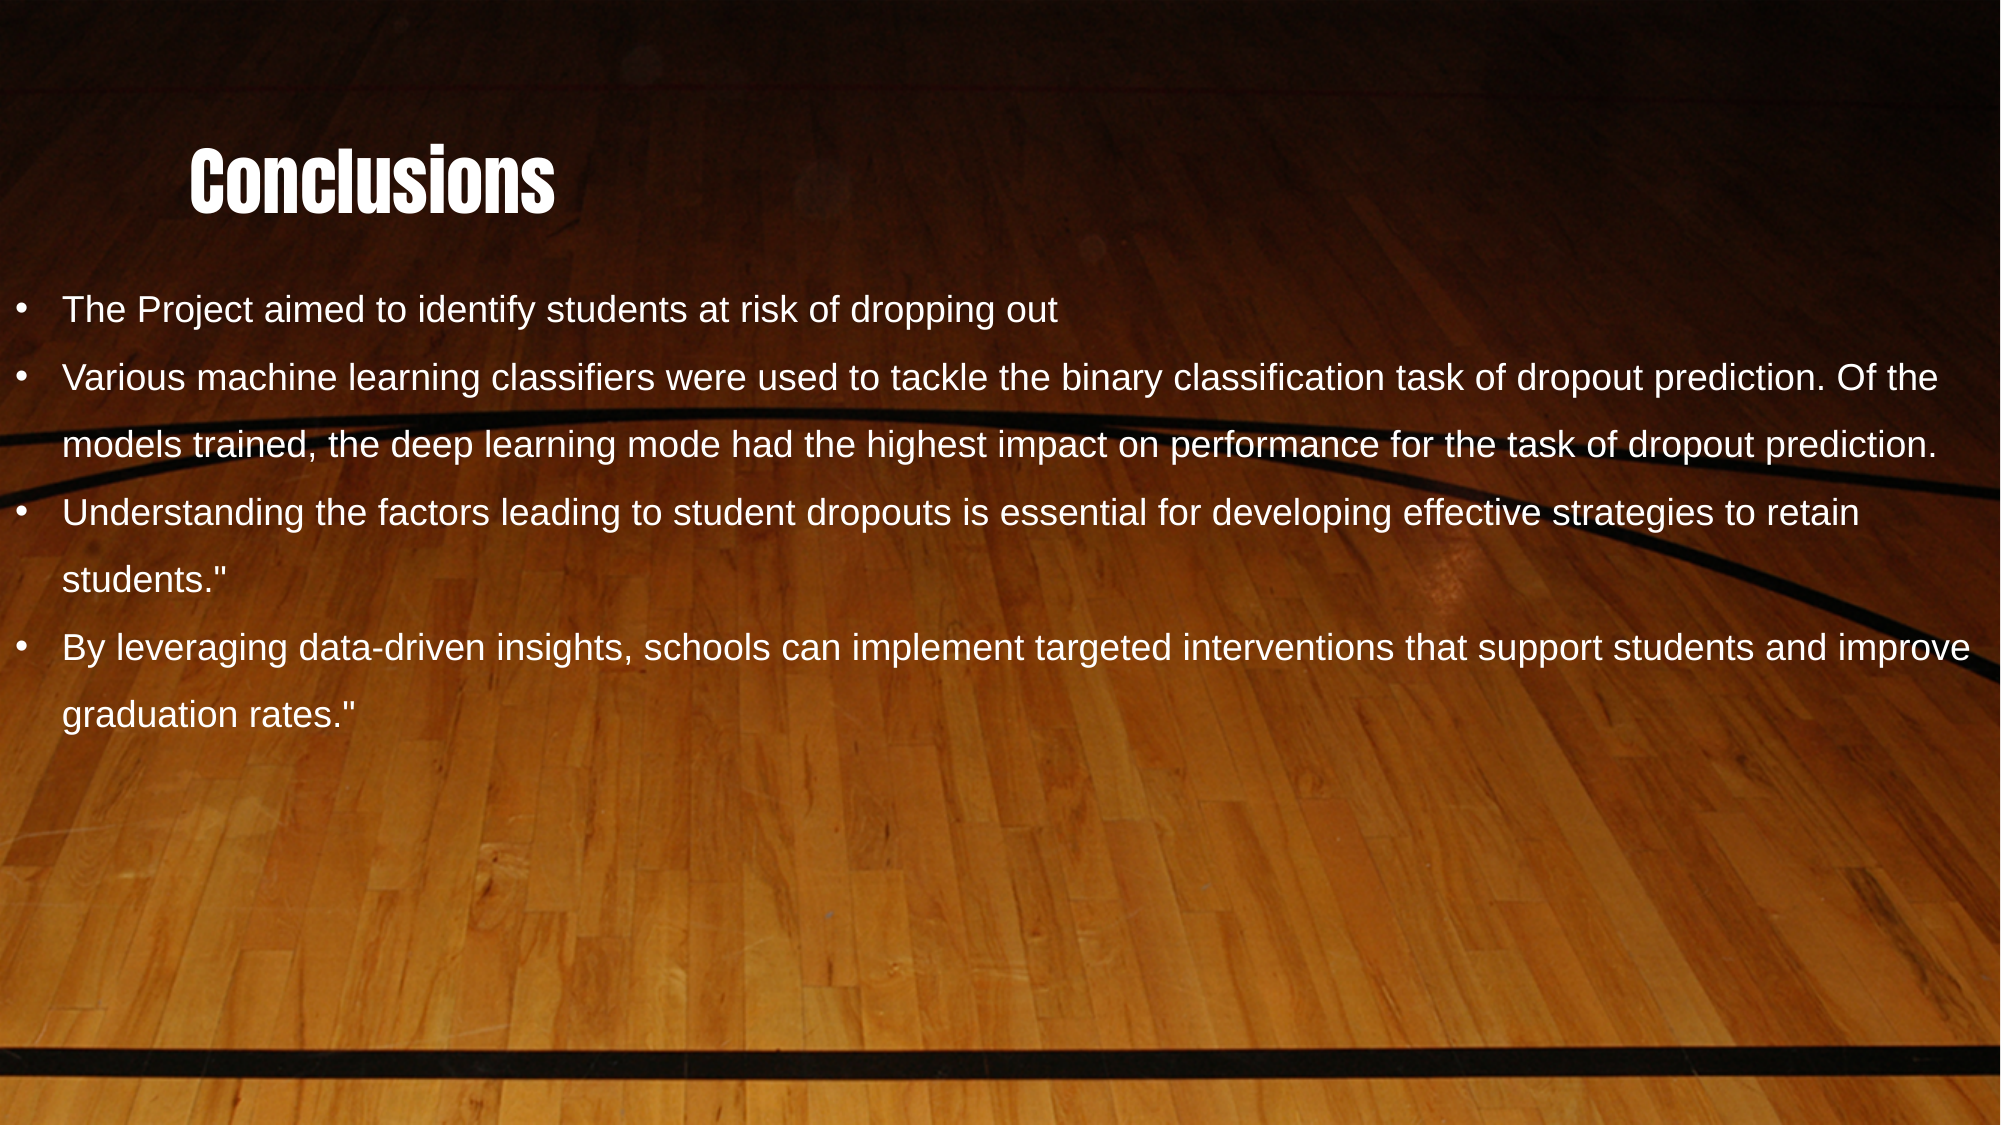

# Conclusions
The Project aimed to identify students at risk of dropping out
Various machine learning classifiers were used to tackle the binary classification task of dropout prediction. Of the models trained, the deep learning mode had the highest impact on performance for the task of dropout prediction.
Understanding the factors leading to student dropouts is essential for developing effective strategies to retain students."
By leveraging data-driven insights, schools can implement targeted interventions that support students and improve graduation rates."